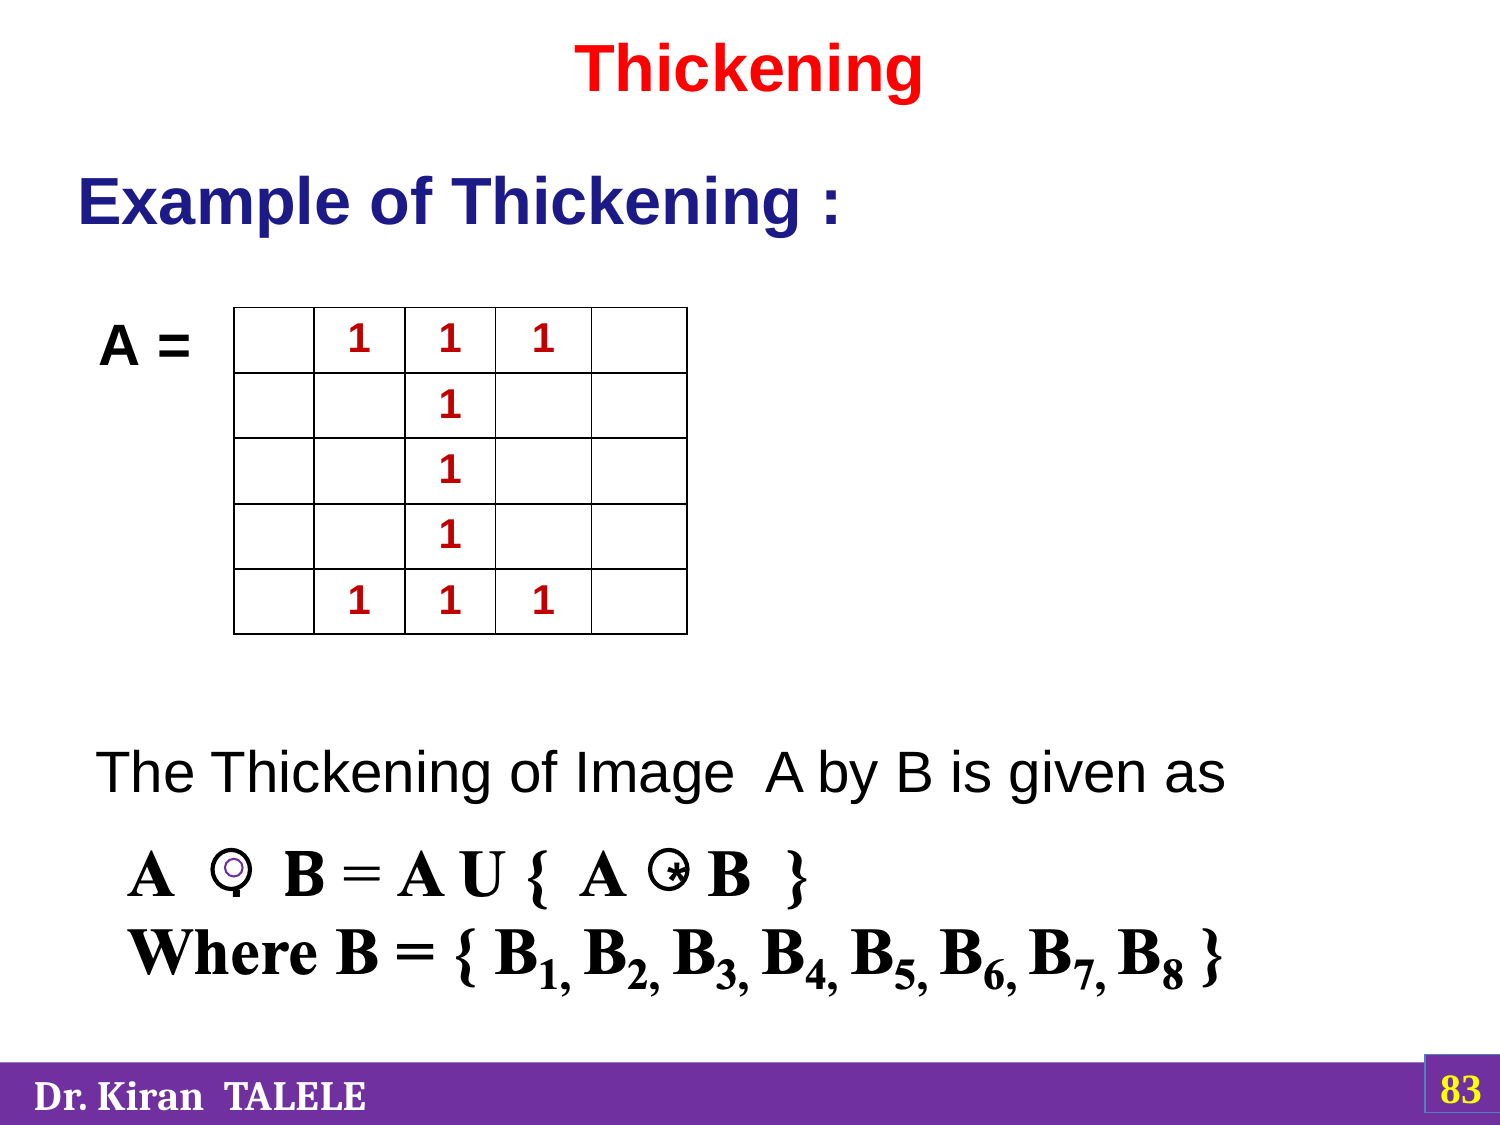

# Thickening
Example of Thickening :
A =
|  | 1 | 1 | 1 |  |
| --- | --- | --- | --- | --- |
|  |  | 1 |  |  |
|  |  | 1 |  |  |
|  |  | 1 |  |  |
|  | 1 | 1 | 1 |  |
The Thickening of Image  A by B is given as

.

*
83
  Dr. Kiran  TALELE